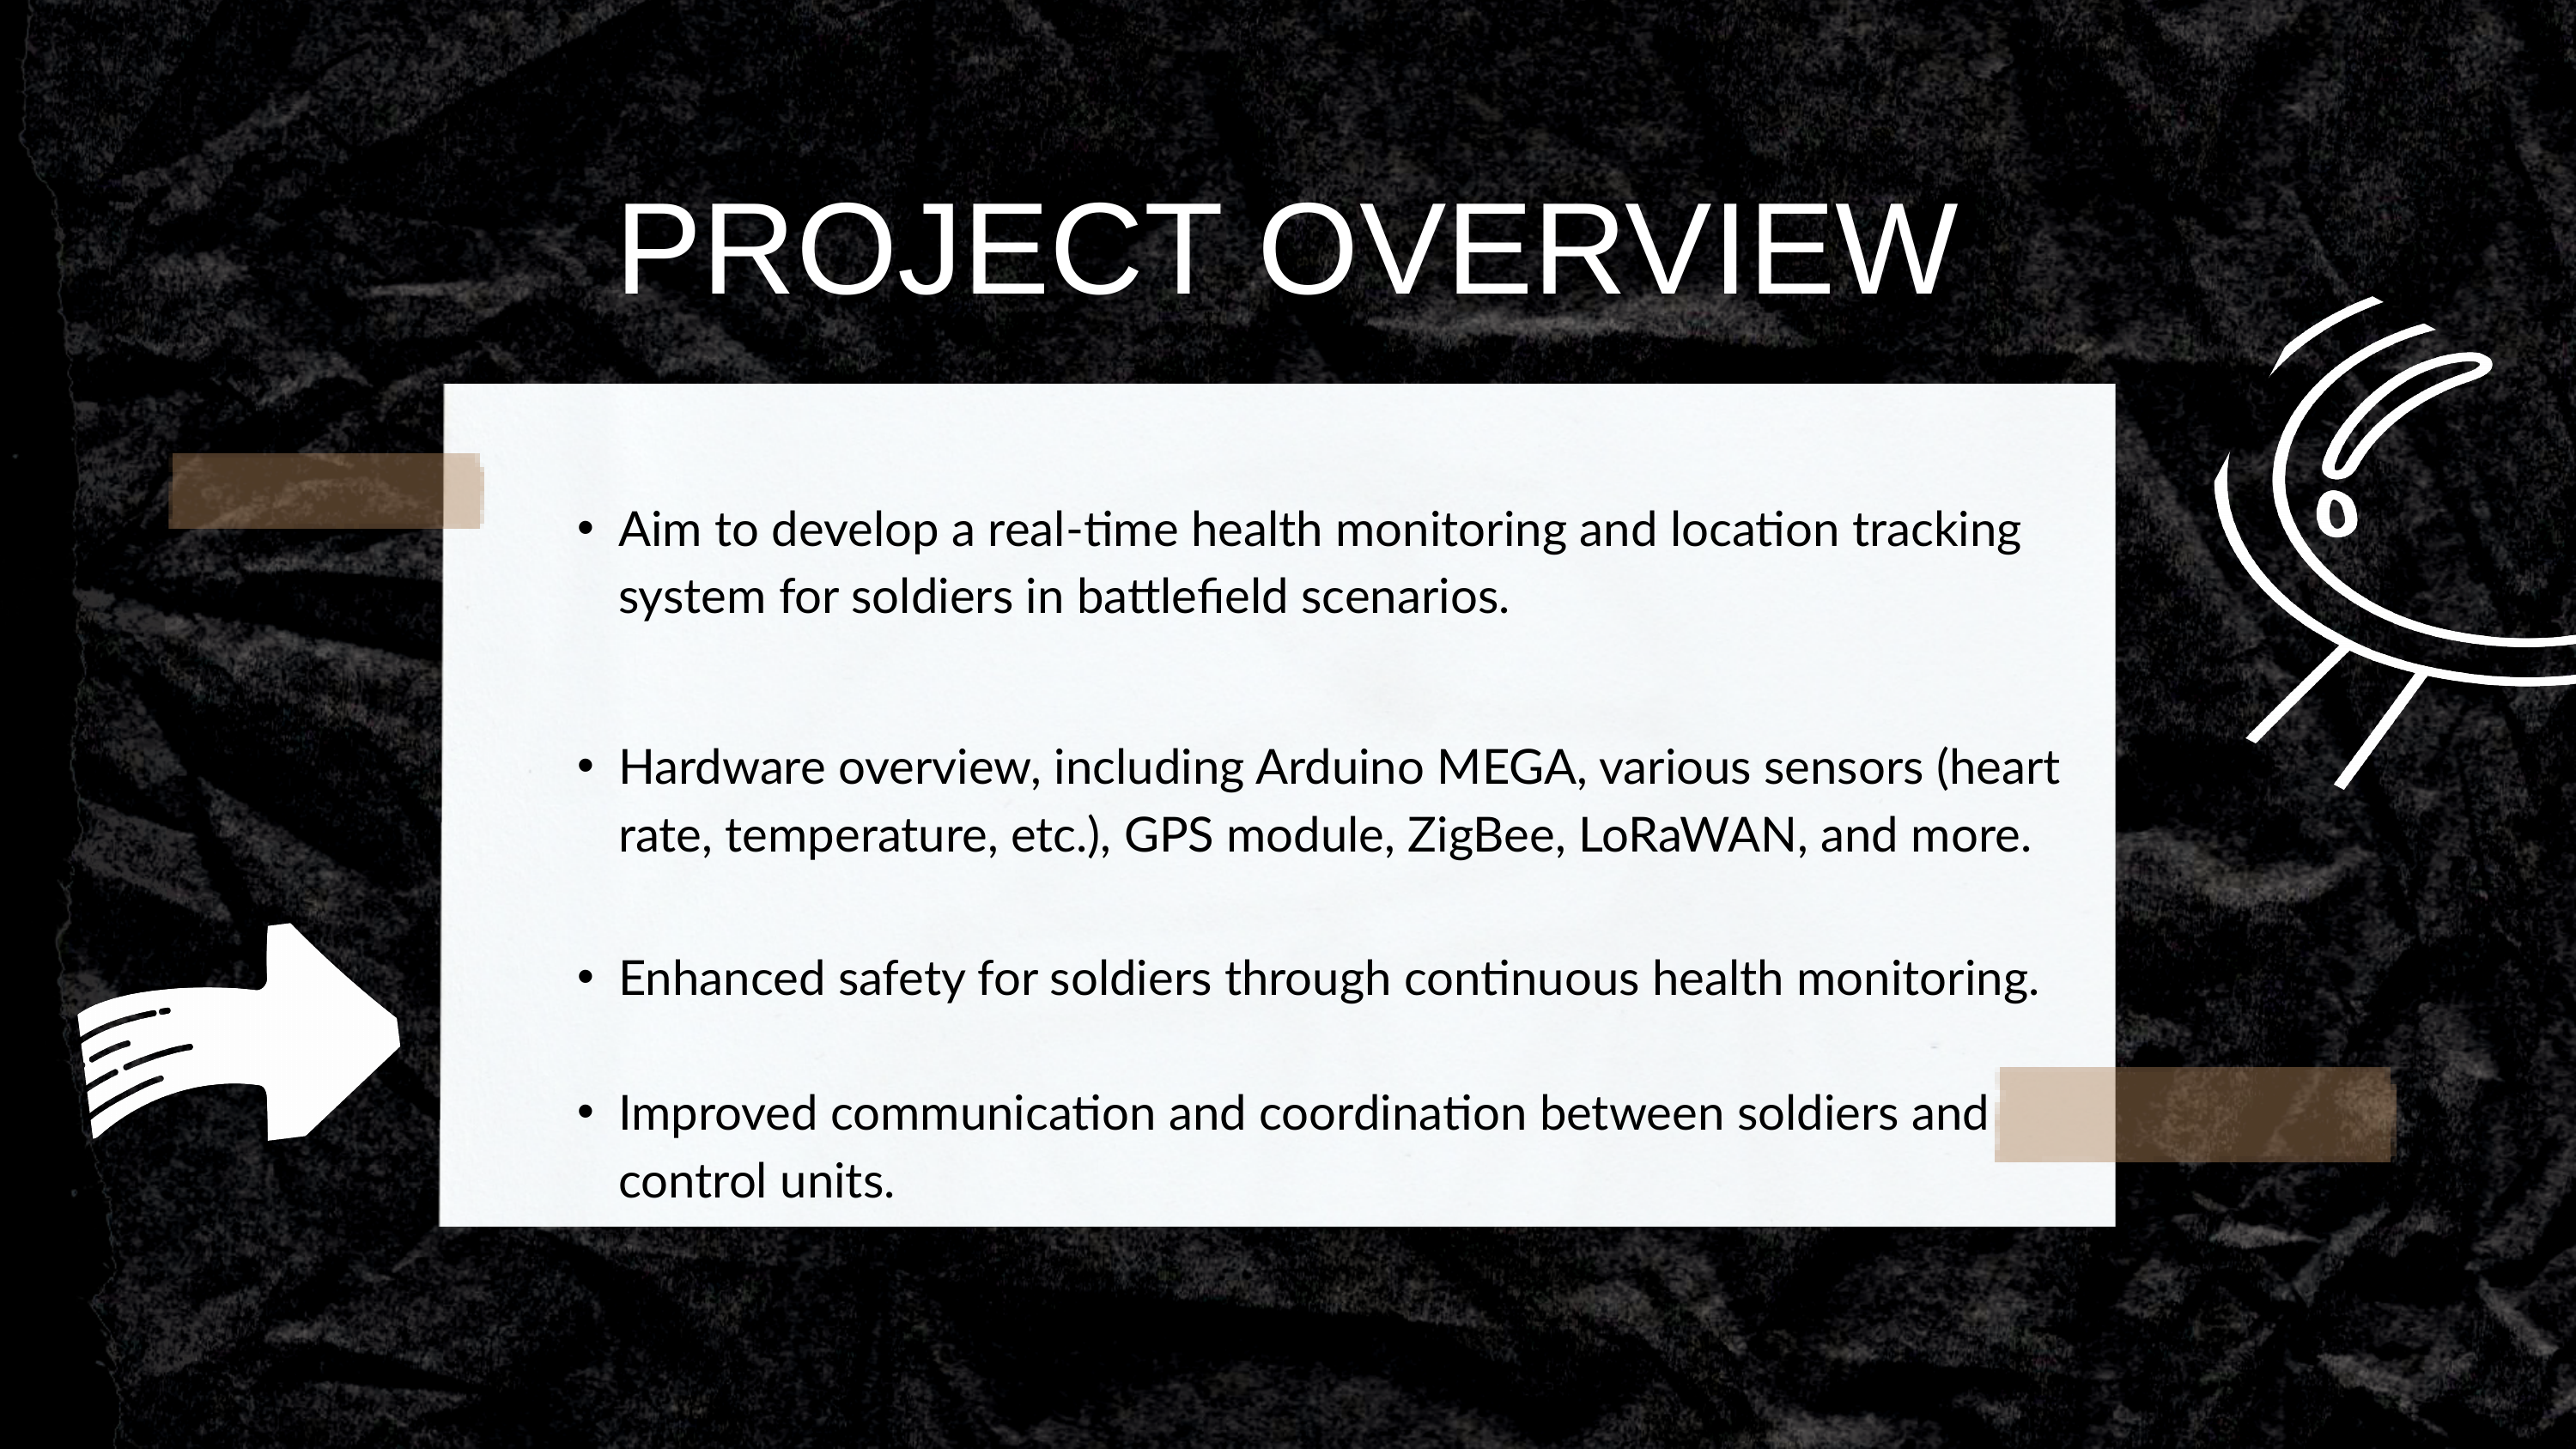

PROJECT OVERVIEW

Aim to develop a real-time health monitoring and location tracking system for soldiers in battlefield scenarios.
Hardware overview, including Arduino MEGA, various sensors (heart rate, temperature, etc.), GPS module, ZigBee, LoRaWAN, and more.

Enhanced safety for soldiers through continuous health monitoring.

Improved communication and coordination between soldiers and control units.